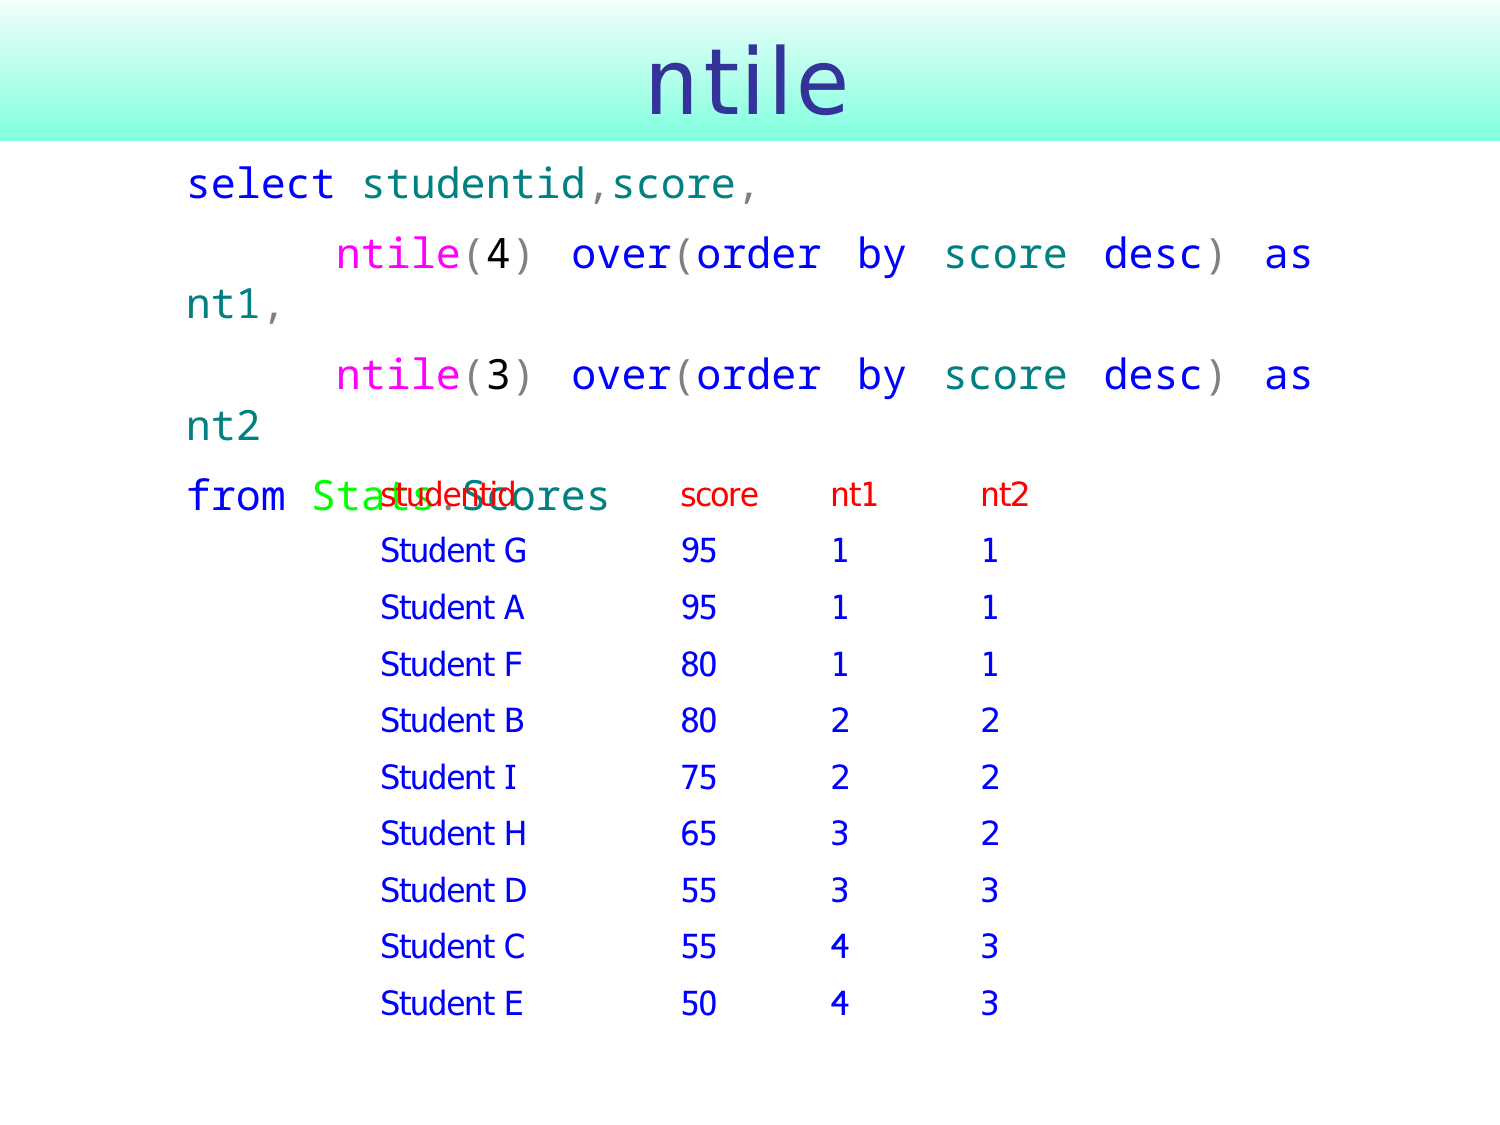

# ntile
select studentid,score,
	ntile(4) over(order by score desc) as nt1,
	ntile(3) over(order by score desc) as nt2
from Stats.Scores
studentid		score	nt1	nt2
Student G		95	1	1
Student A		95	1	1
Student F		80	1	1
Student B		80	2	2
Student I		75	2	2
Student H		65	3	2
Student D		55	3	3
Student C		55	4	3
Student E		50	4	3